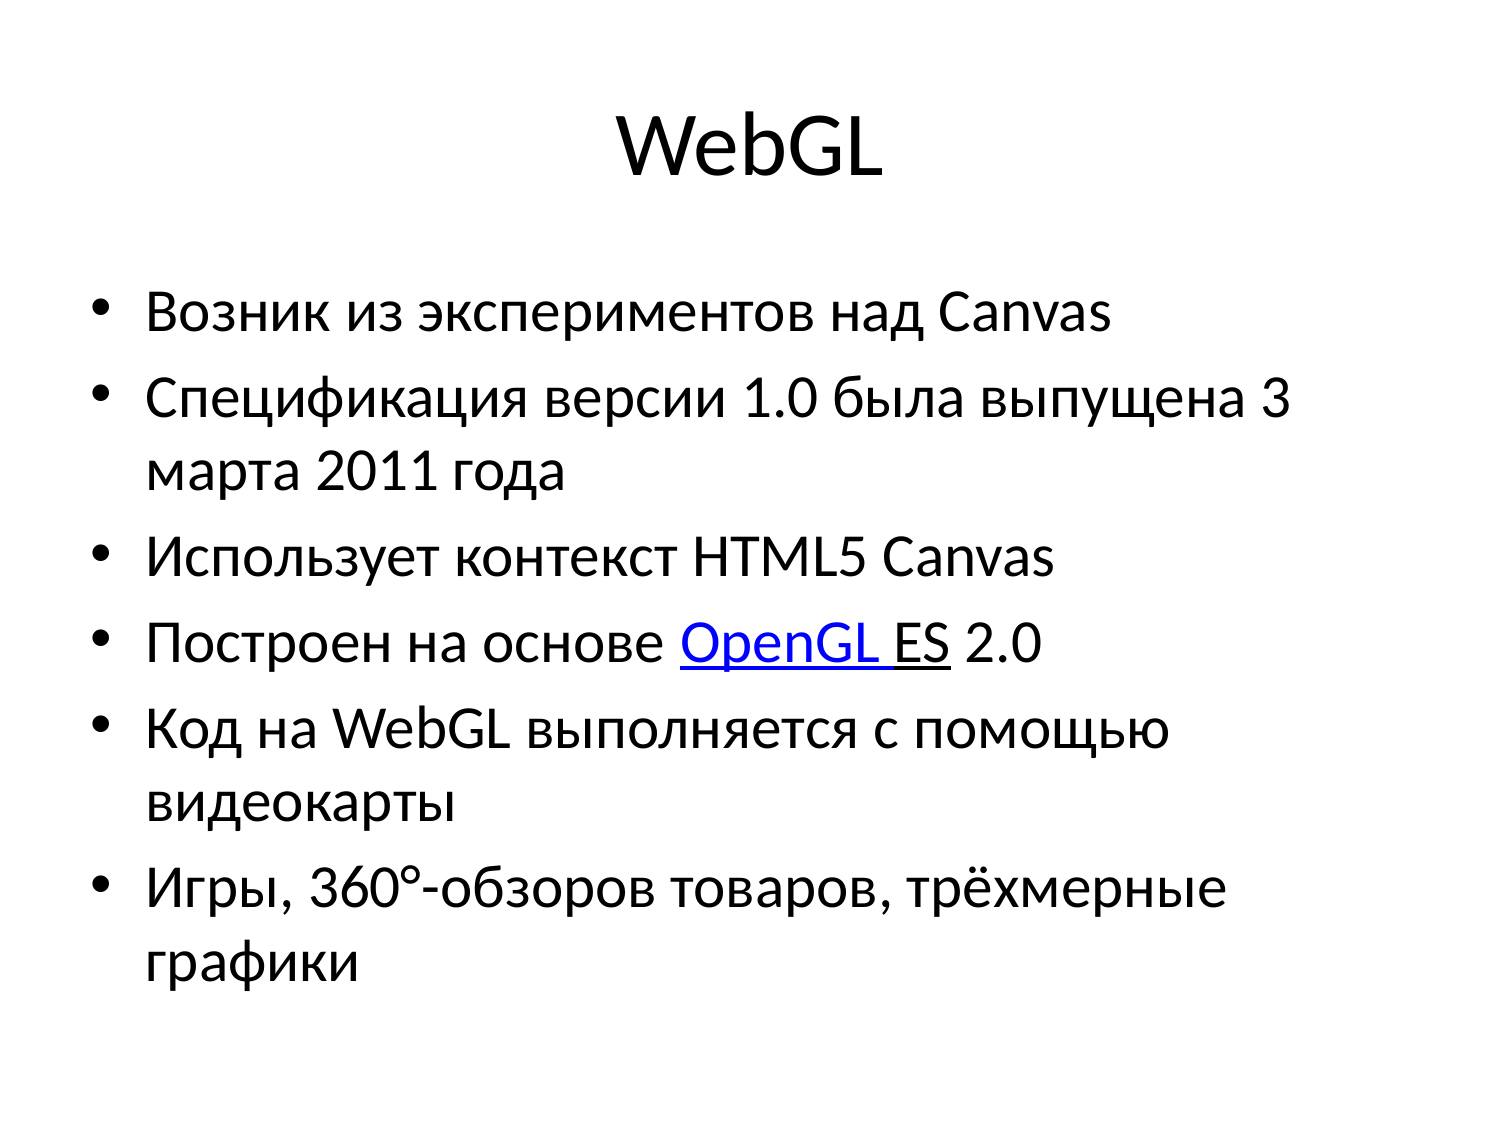

# WebGL
Возник из экспериментов над Canvas
Спецификация версии 1.0 была выпущена 3 марта 2011 года
Использует контекст HTML5 Canvas
Построен на основе OpenGL ES 2.0
Код на WebGL выполняется с помощью видеокарты
Игры, 360°-обзоров товаров, трёхмерные графики